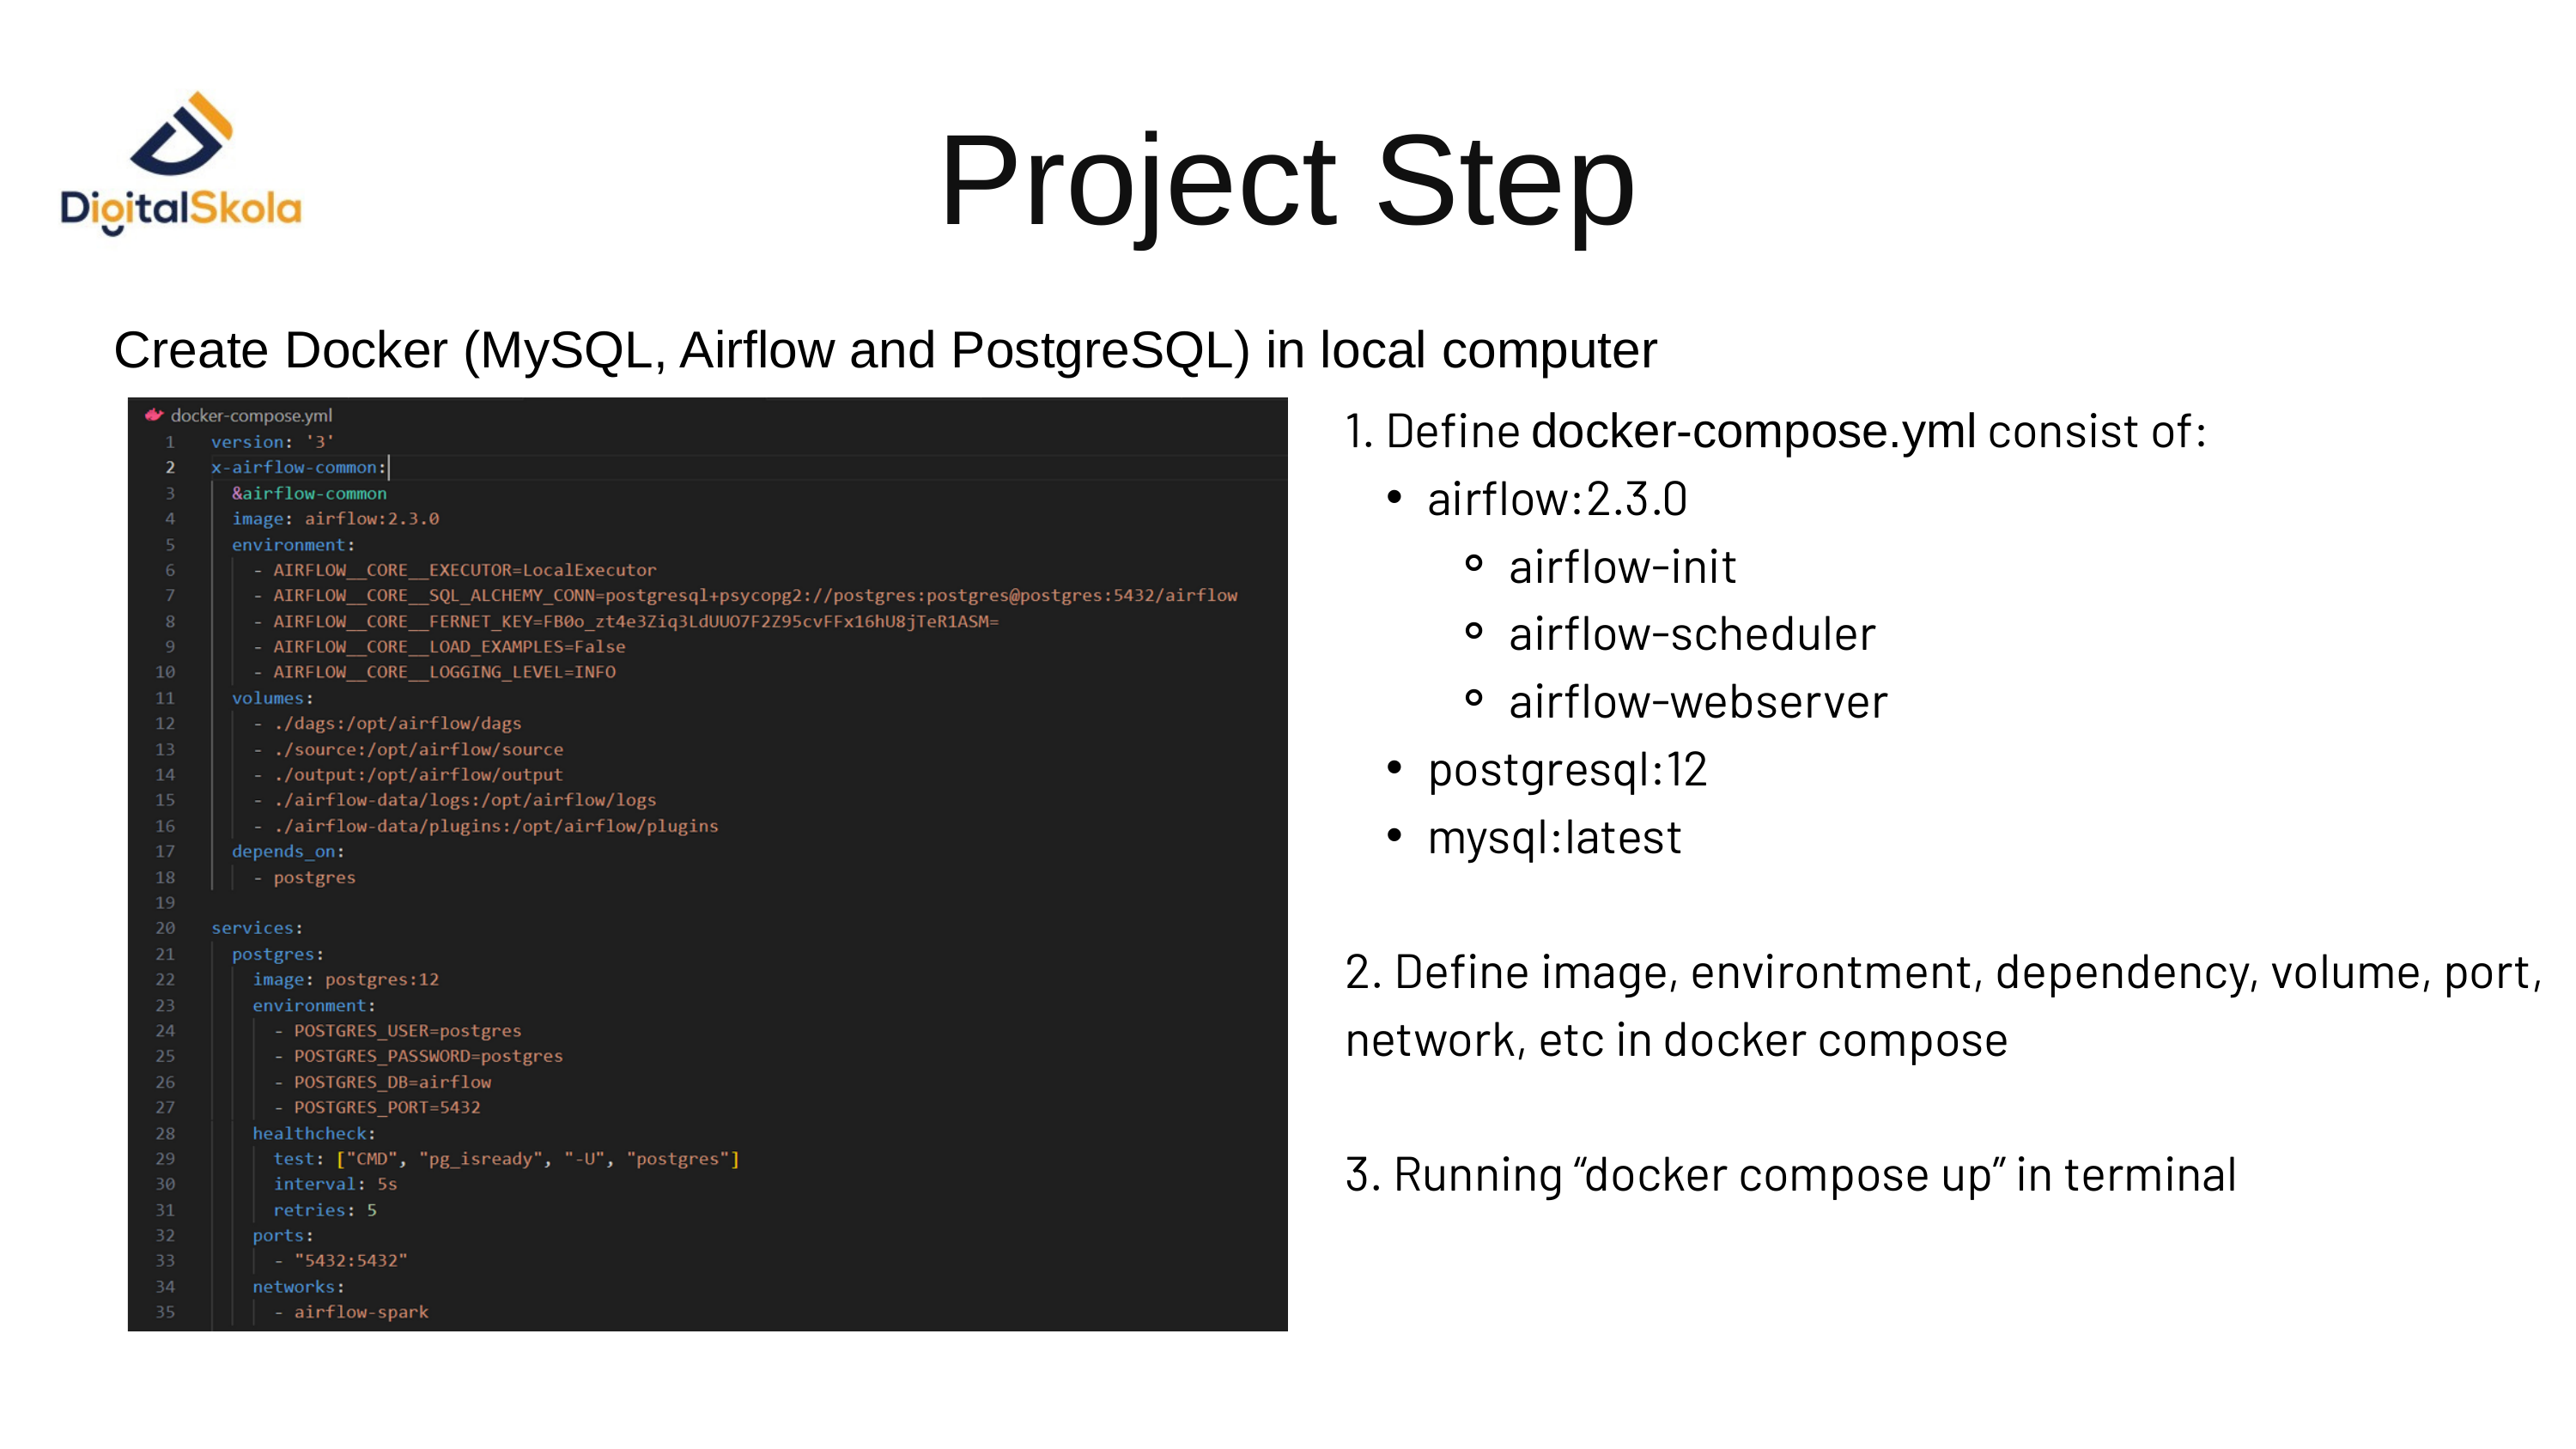

Project Step
Create Docker (MySQL, Airflow and PostgreSQL) in local computer
1. Define docker-compose.yml consist of:
airflow:2.3.0
airflow-init
airflow-scheduler
airflow-webserver
postgresql:12
mysql:latest

2. Define image, environtment, dependency, volume, port, network, etc in docker compose

3. Running “docker compose up” in terminal